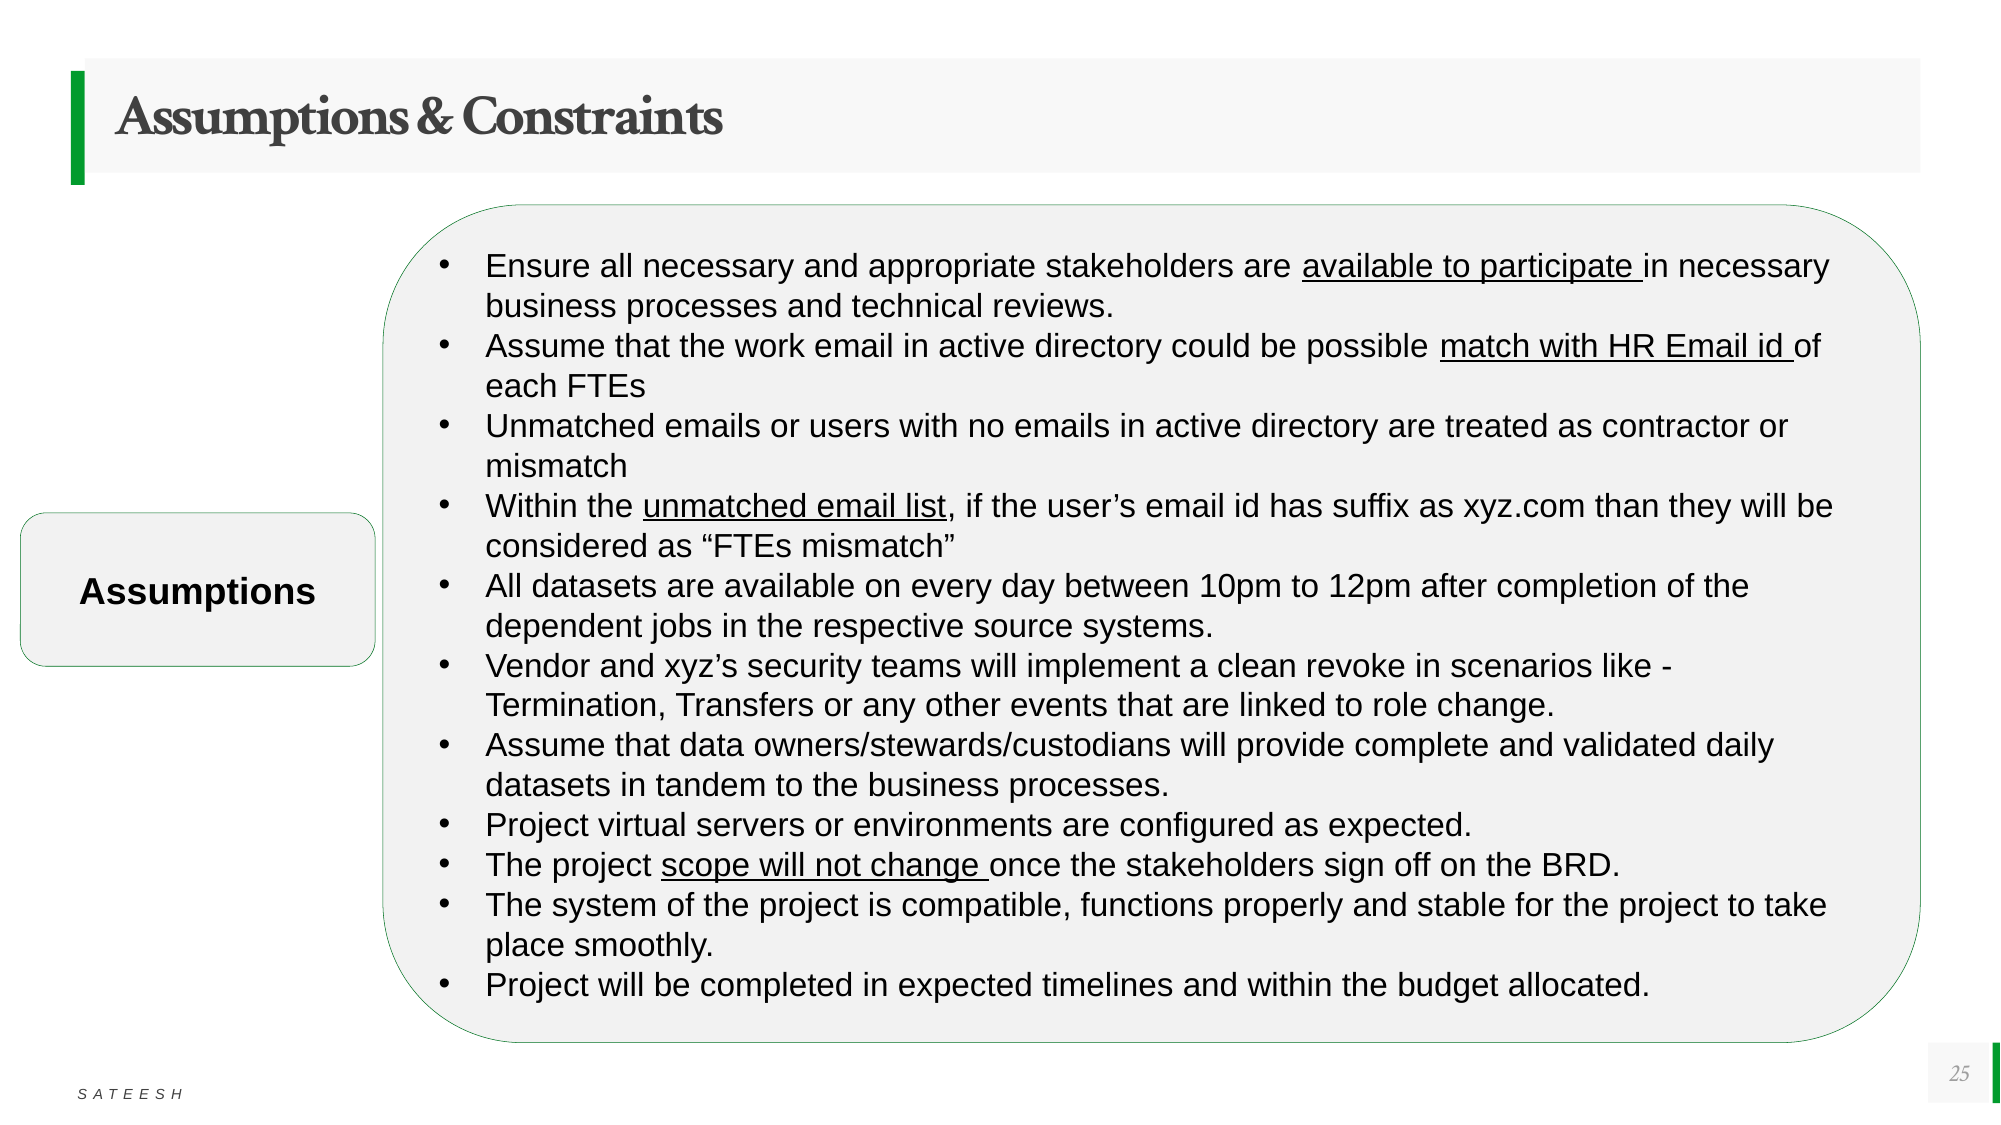

# Assumptions & Constraints
Ensure all necessary and appropriate stakeholders are available to participate in necessary business processes and technical reviews.
Assume that the work email in active directory could be possible match with HR Email id of each FTEs
Unmatched emails or users with no emails in active directory are treated as contractor or mismatch
Within the unmatched email list, if the user’s email id has suffix as xyz.com than they will be considered as “FTEs mismatch”
All datasets are available on every day between 10pm to 12pm after completion of the dependent jobs in the respective source systems.
Vendor and xyz’s security teams will implement a clean revoke in scenarios like - Termination, Transfers or any other events that are linked to role change.
Assume that data owners/stewards/custodians will provide complete and validated daily datasets in tandem to the business processes.
Project virtual servers or environments are configured as expected.
The project scope will not change once the stakeholders sign off on the BRD.
The system of the project is compatible, functions properly and stable for the project to take place smoothly.
Project will be completed in expected timelines and within the budget allocated.
Assumptions
25